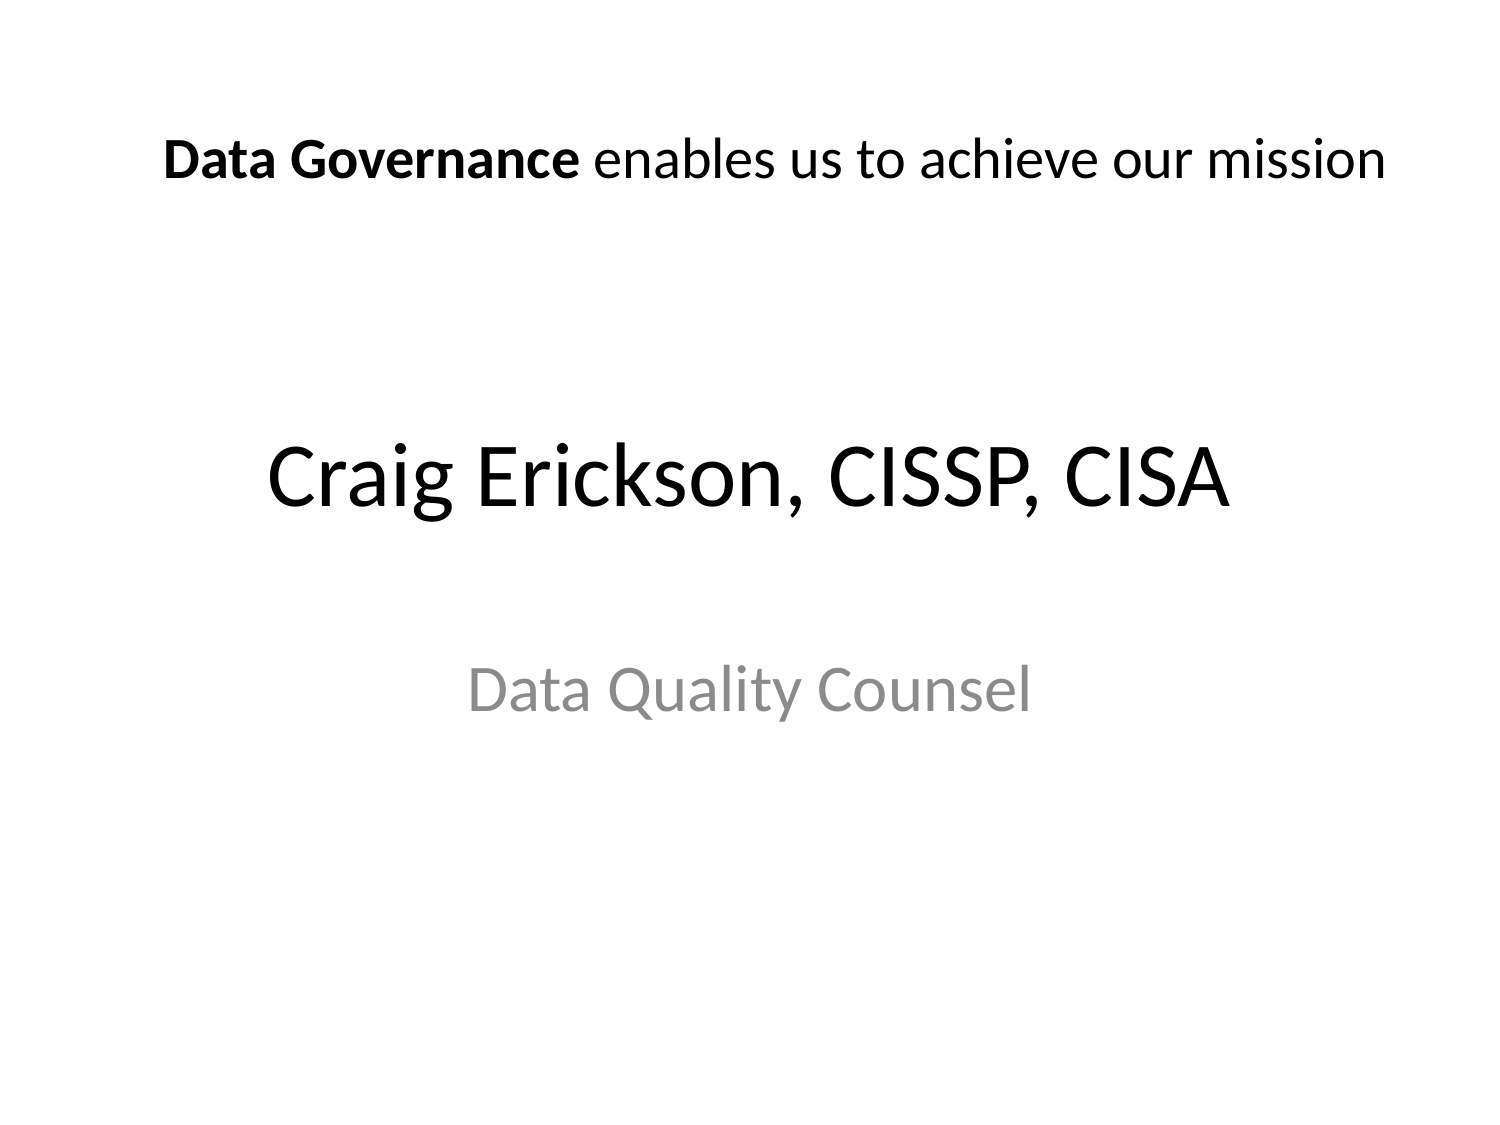

Data Governance enables us to achieve our mission
# Craig Erickson, CISSP, CISA
Data Quality Counsel